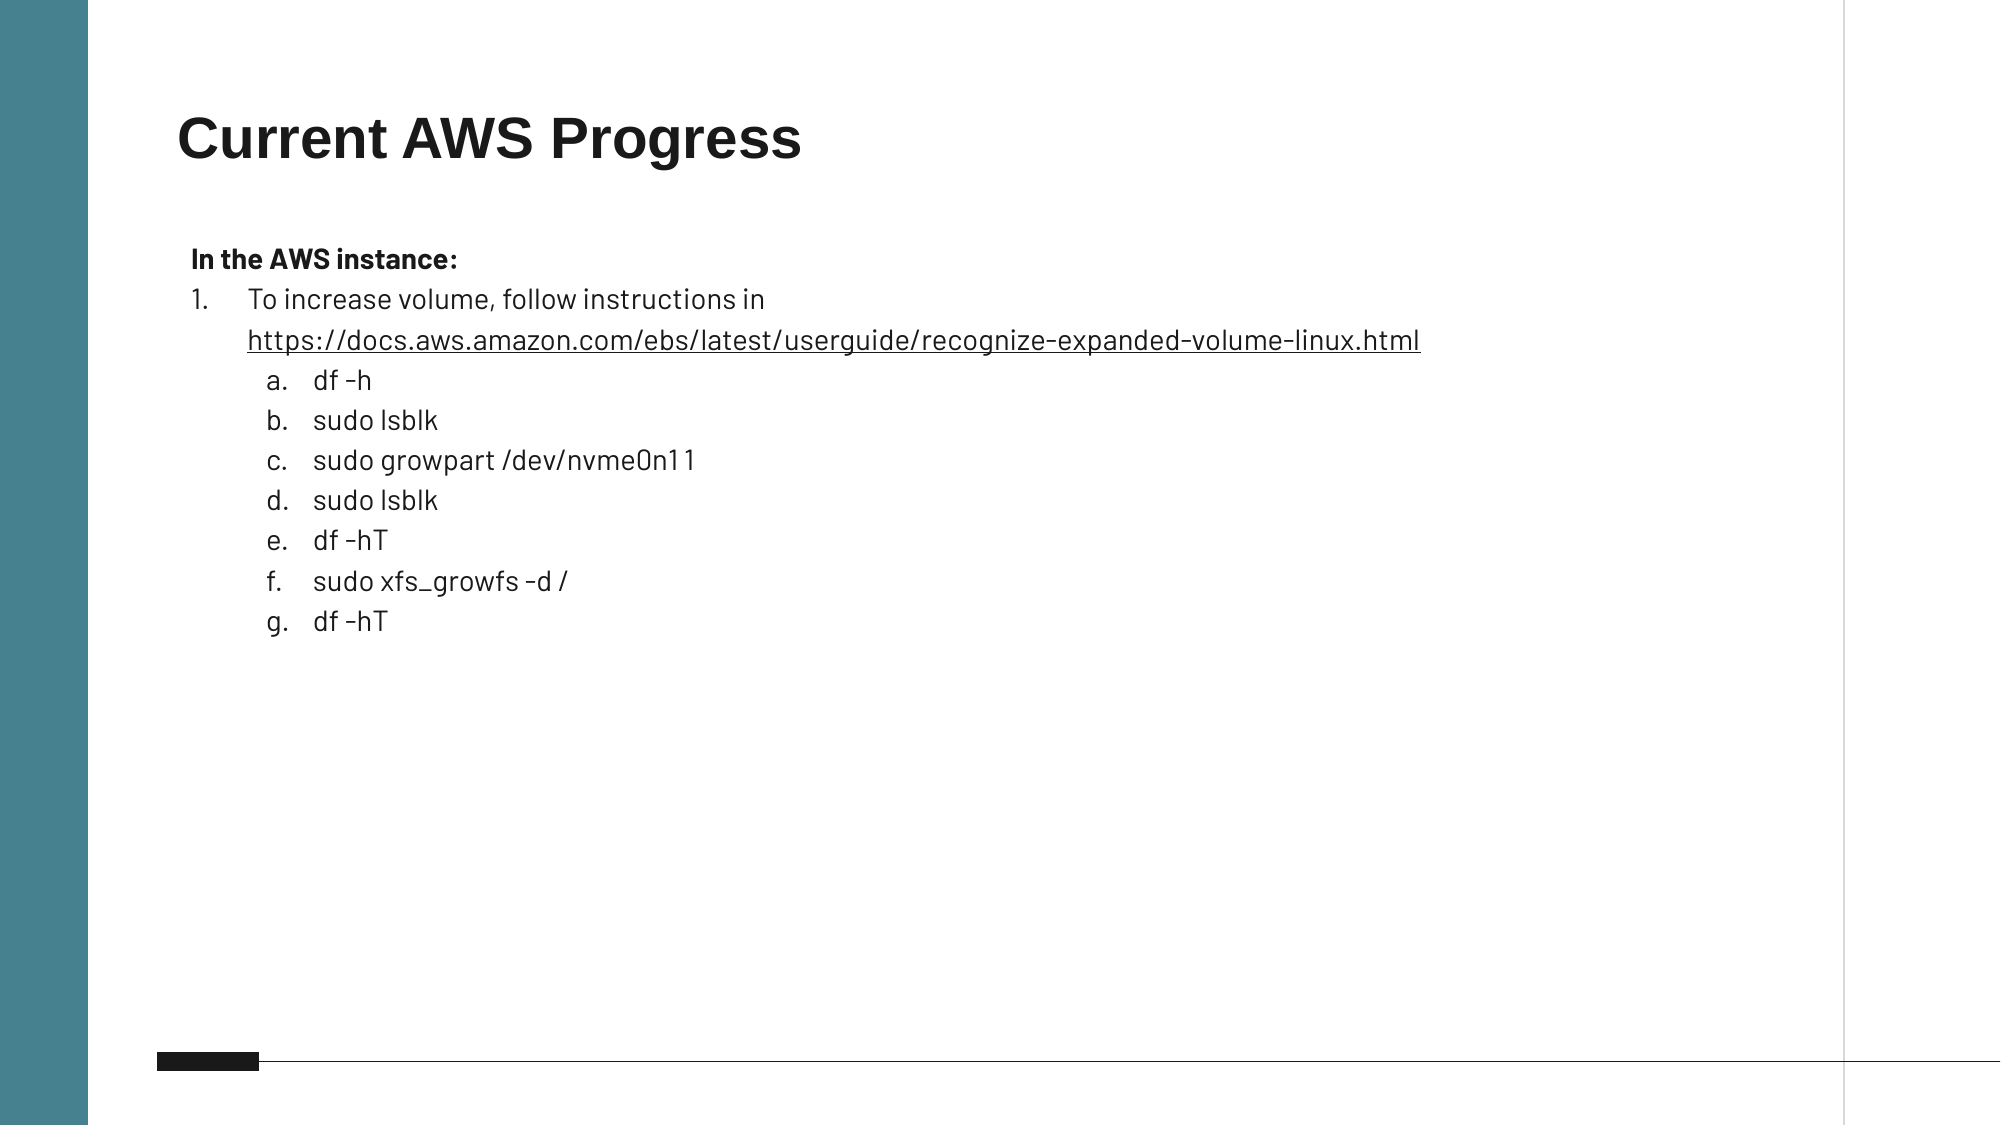

# Current AWS Progress
In the AWS instance:
To increase volume, follow instructions in https://docs.aws.amazon.com/ebs/latest/userguide/recognize-expanded-volume-linux.html
df -h
sudo lsblk
sudo growpart /dev/nvme0n1 1
sudo lsblk
df -hT
sudo xfs_growfs -d /
df -hT